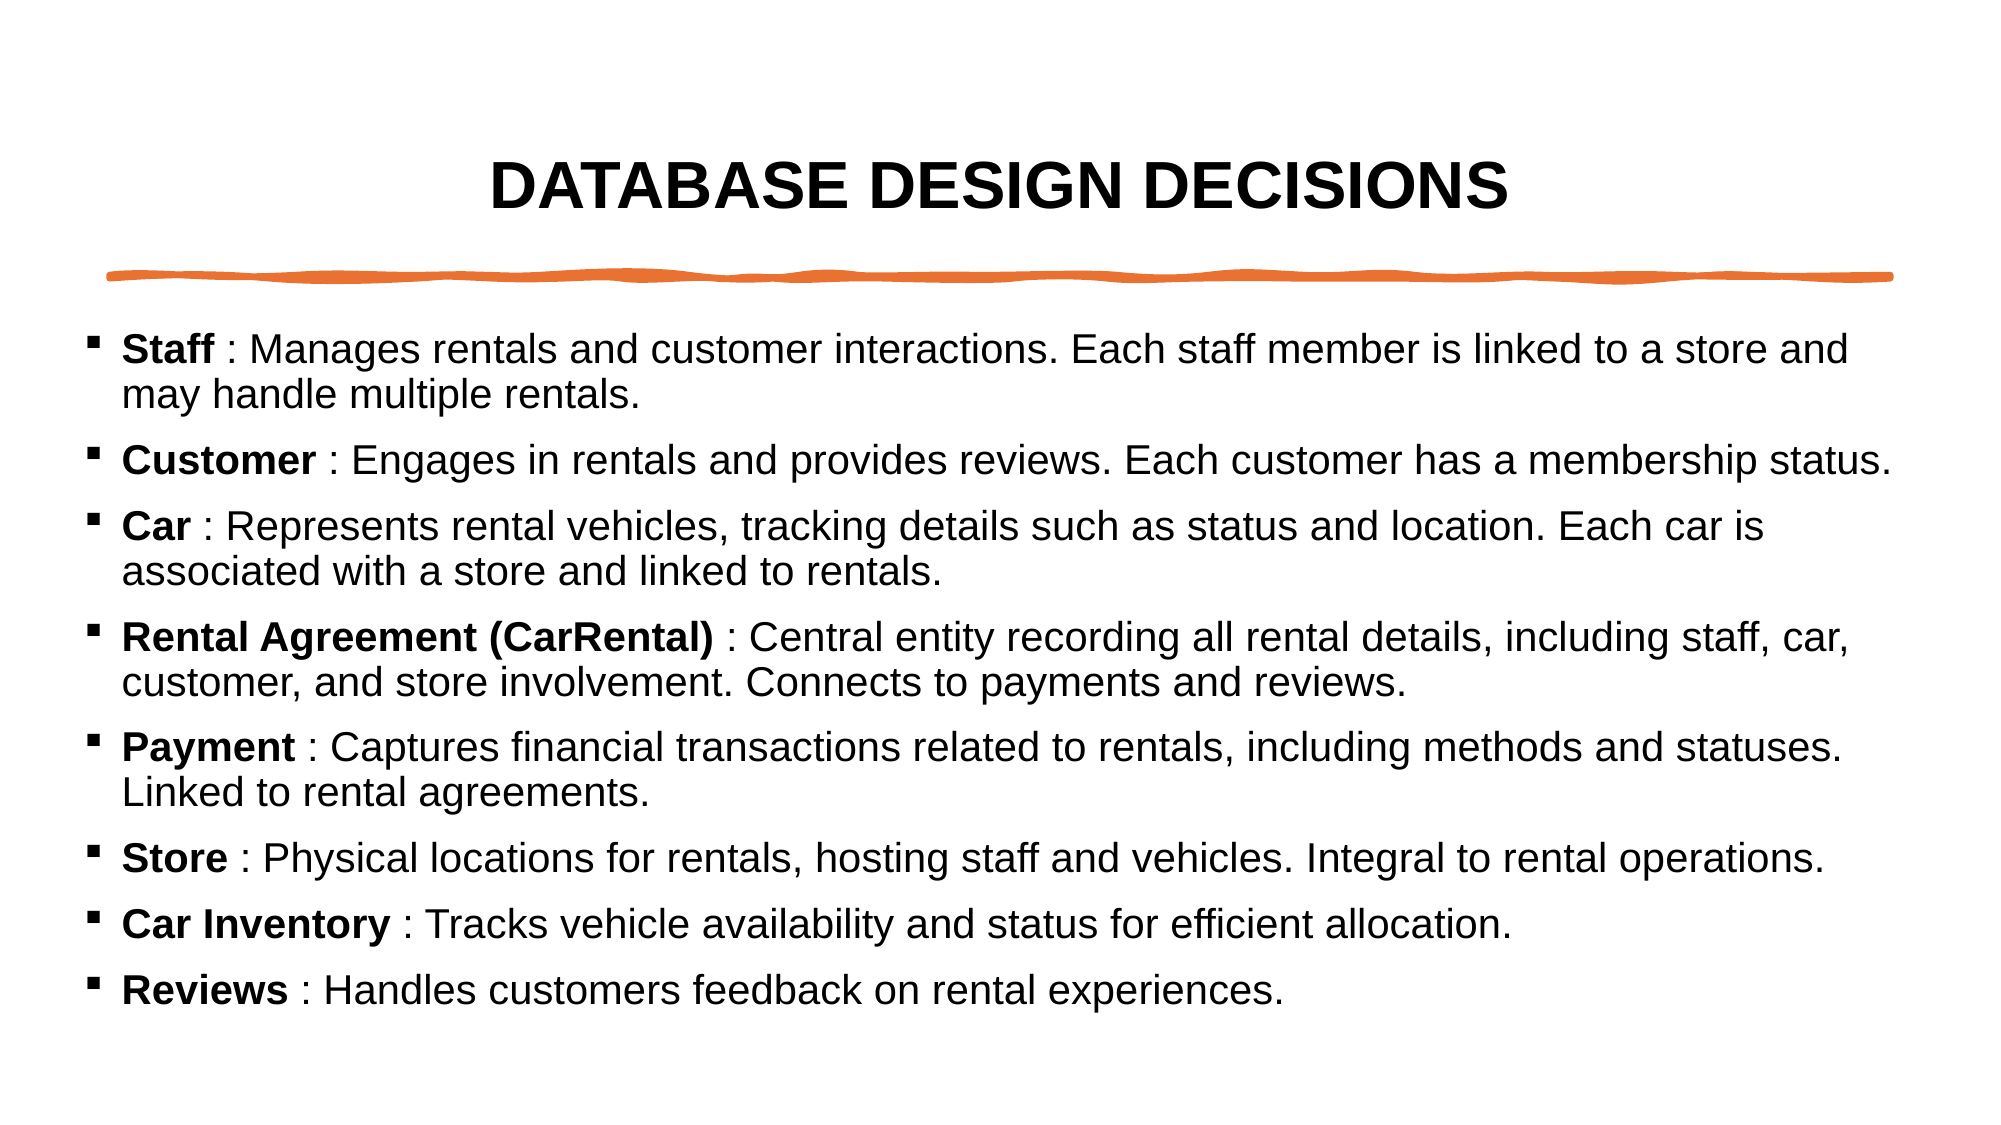

# DATABASE DESIGN DECISIONS

Staff : Manages rentals and customer interactions. Each staff member is linked to a store and may handle multiple rentals.
Customer : Engages in rentals and provides reviews. Each customer has a membership status.
Car : Represents rental vehicles, tracking details such as status and location. Each car is associated with a store and linked to rentals.
Rental Agreement (CarRental) : Central entity recording all rental details, including staff, car, customer, and store involvement. Connects to payments and reviews.
Payment : Captures financial transactions related to rentals, including methods and statuses. Linked to rental agreements.
Store : Physical locations for rentals, hosting staff and vehicles. Integral to rental operations.
Car Inventory : Tracks vehicle availability and status for efficient allocation.
Reviews : Handles customers feedback on rental experiences.